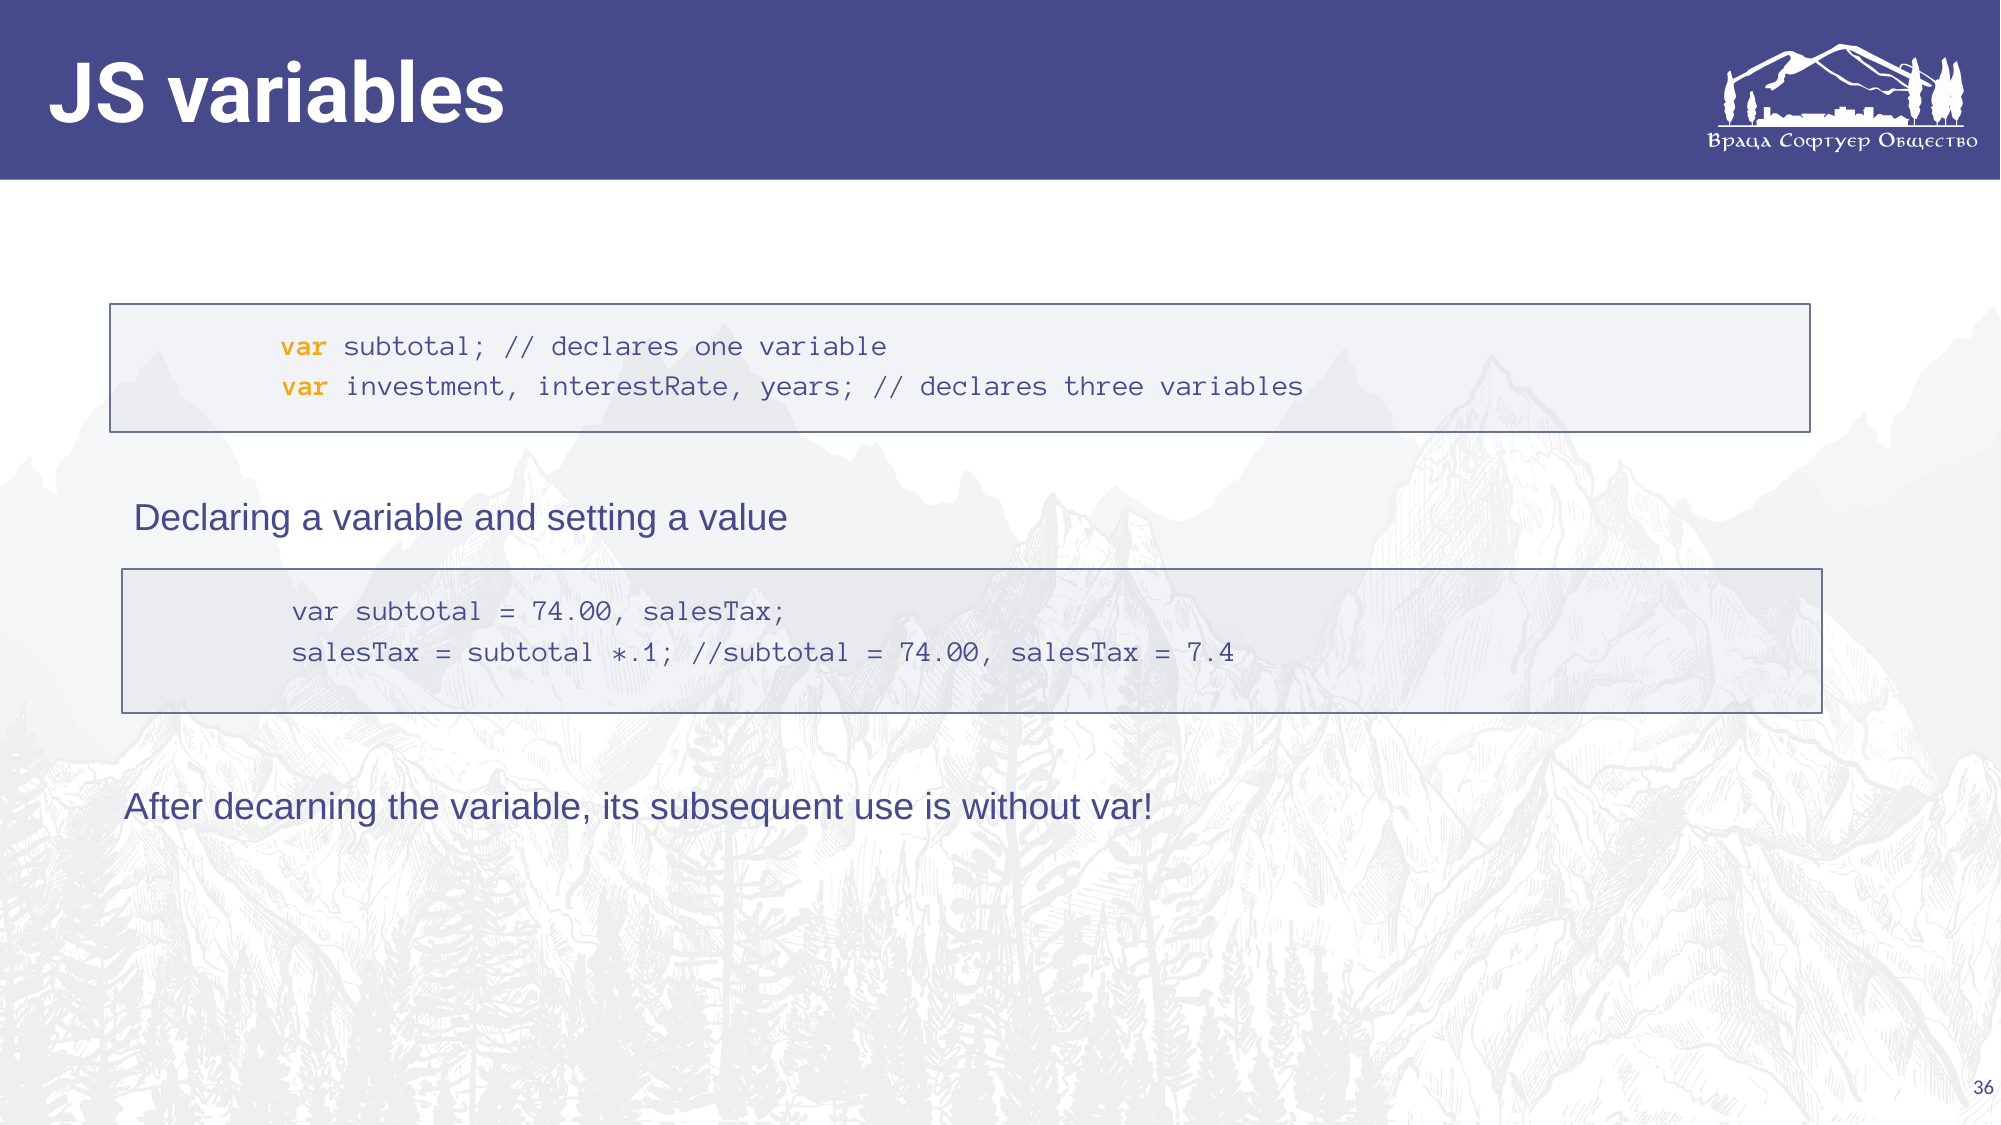

# JS variables

After decarning the variable, its subsequent use is without var!
var subtotal; // declares one variable
var investment, interestRate, years; // declares three variables

Declaring a variable and setting a value

var subtotal = 74.00, salesTax;
salesTax = subtotal *.1; //subtotal = 74.00, salesTax = 7.4

36